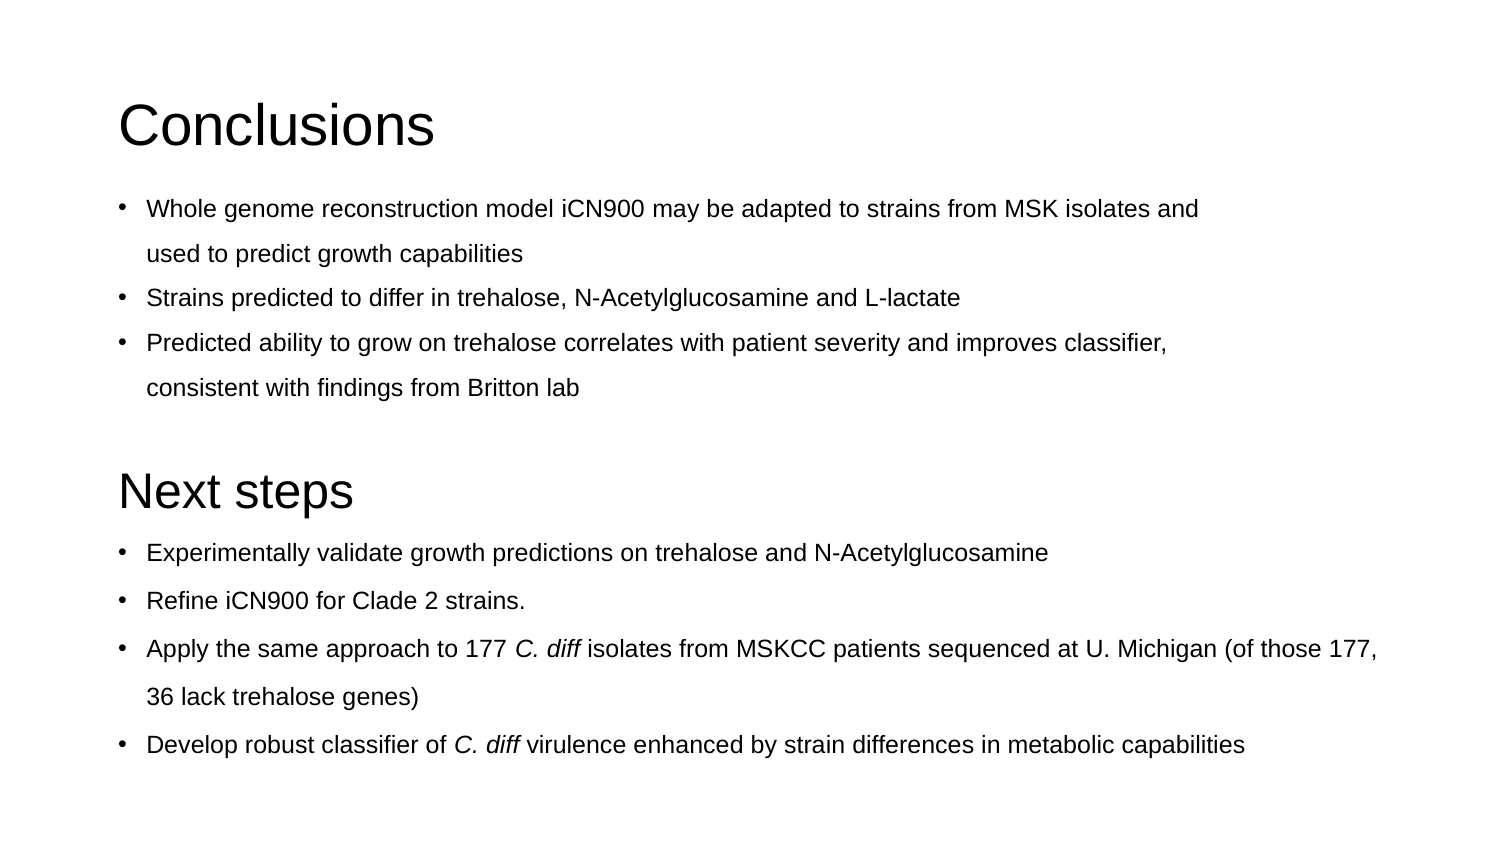

# Conclusions
Whole genome reconstruction model iCN900 may be adapted to strains from MSK isolates and used to predict growth capabilities
Strains predicted to differ in trehalose, N-Acetylglucosamine and L-lactate
Predicted ability to grow on trehalose correlates with patient severity and improves classifier, consistent with findings from Britton lab
Next steps
Experimentally validate growth predictions on trehalose and N-Acetylglucosamine
Refine iCN900 for Clade 2 strains.
Apply the same approach to 177 C. diff isolates from MSKCC patients sequenced at U. Michigan (of those 177, 36 lack trehalose genes)
Develop robust classifier of C. diff virulence enhanced by strain differences in metabolic capabilities